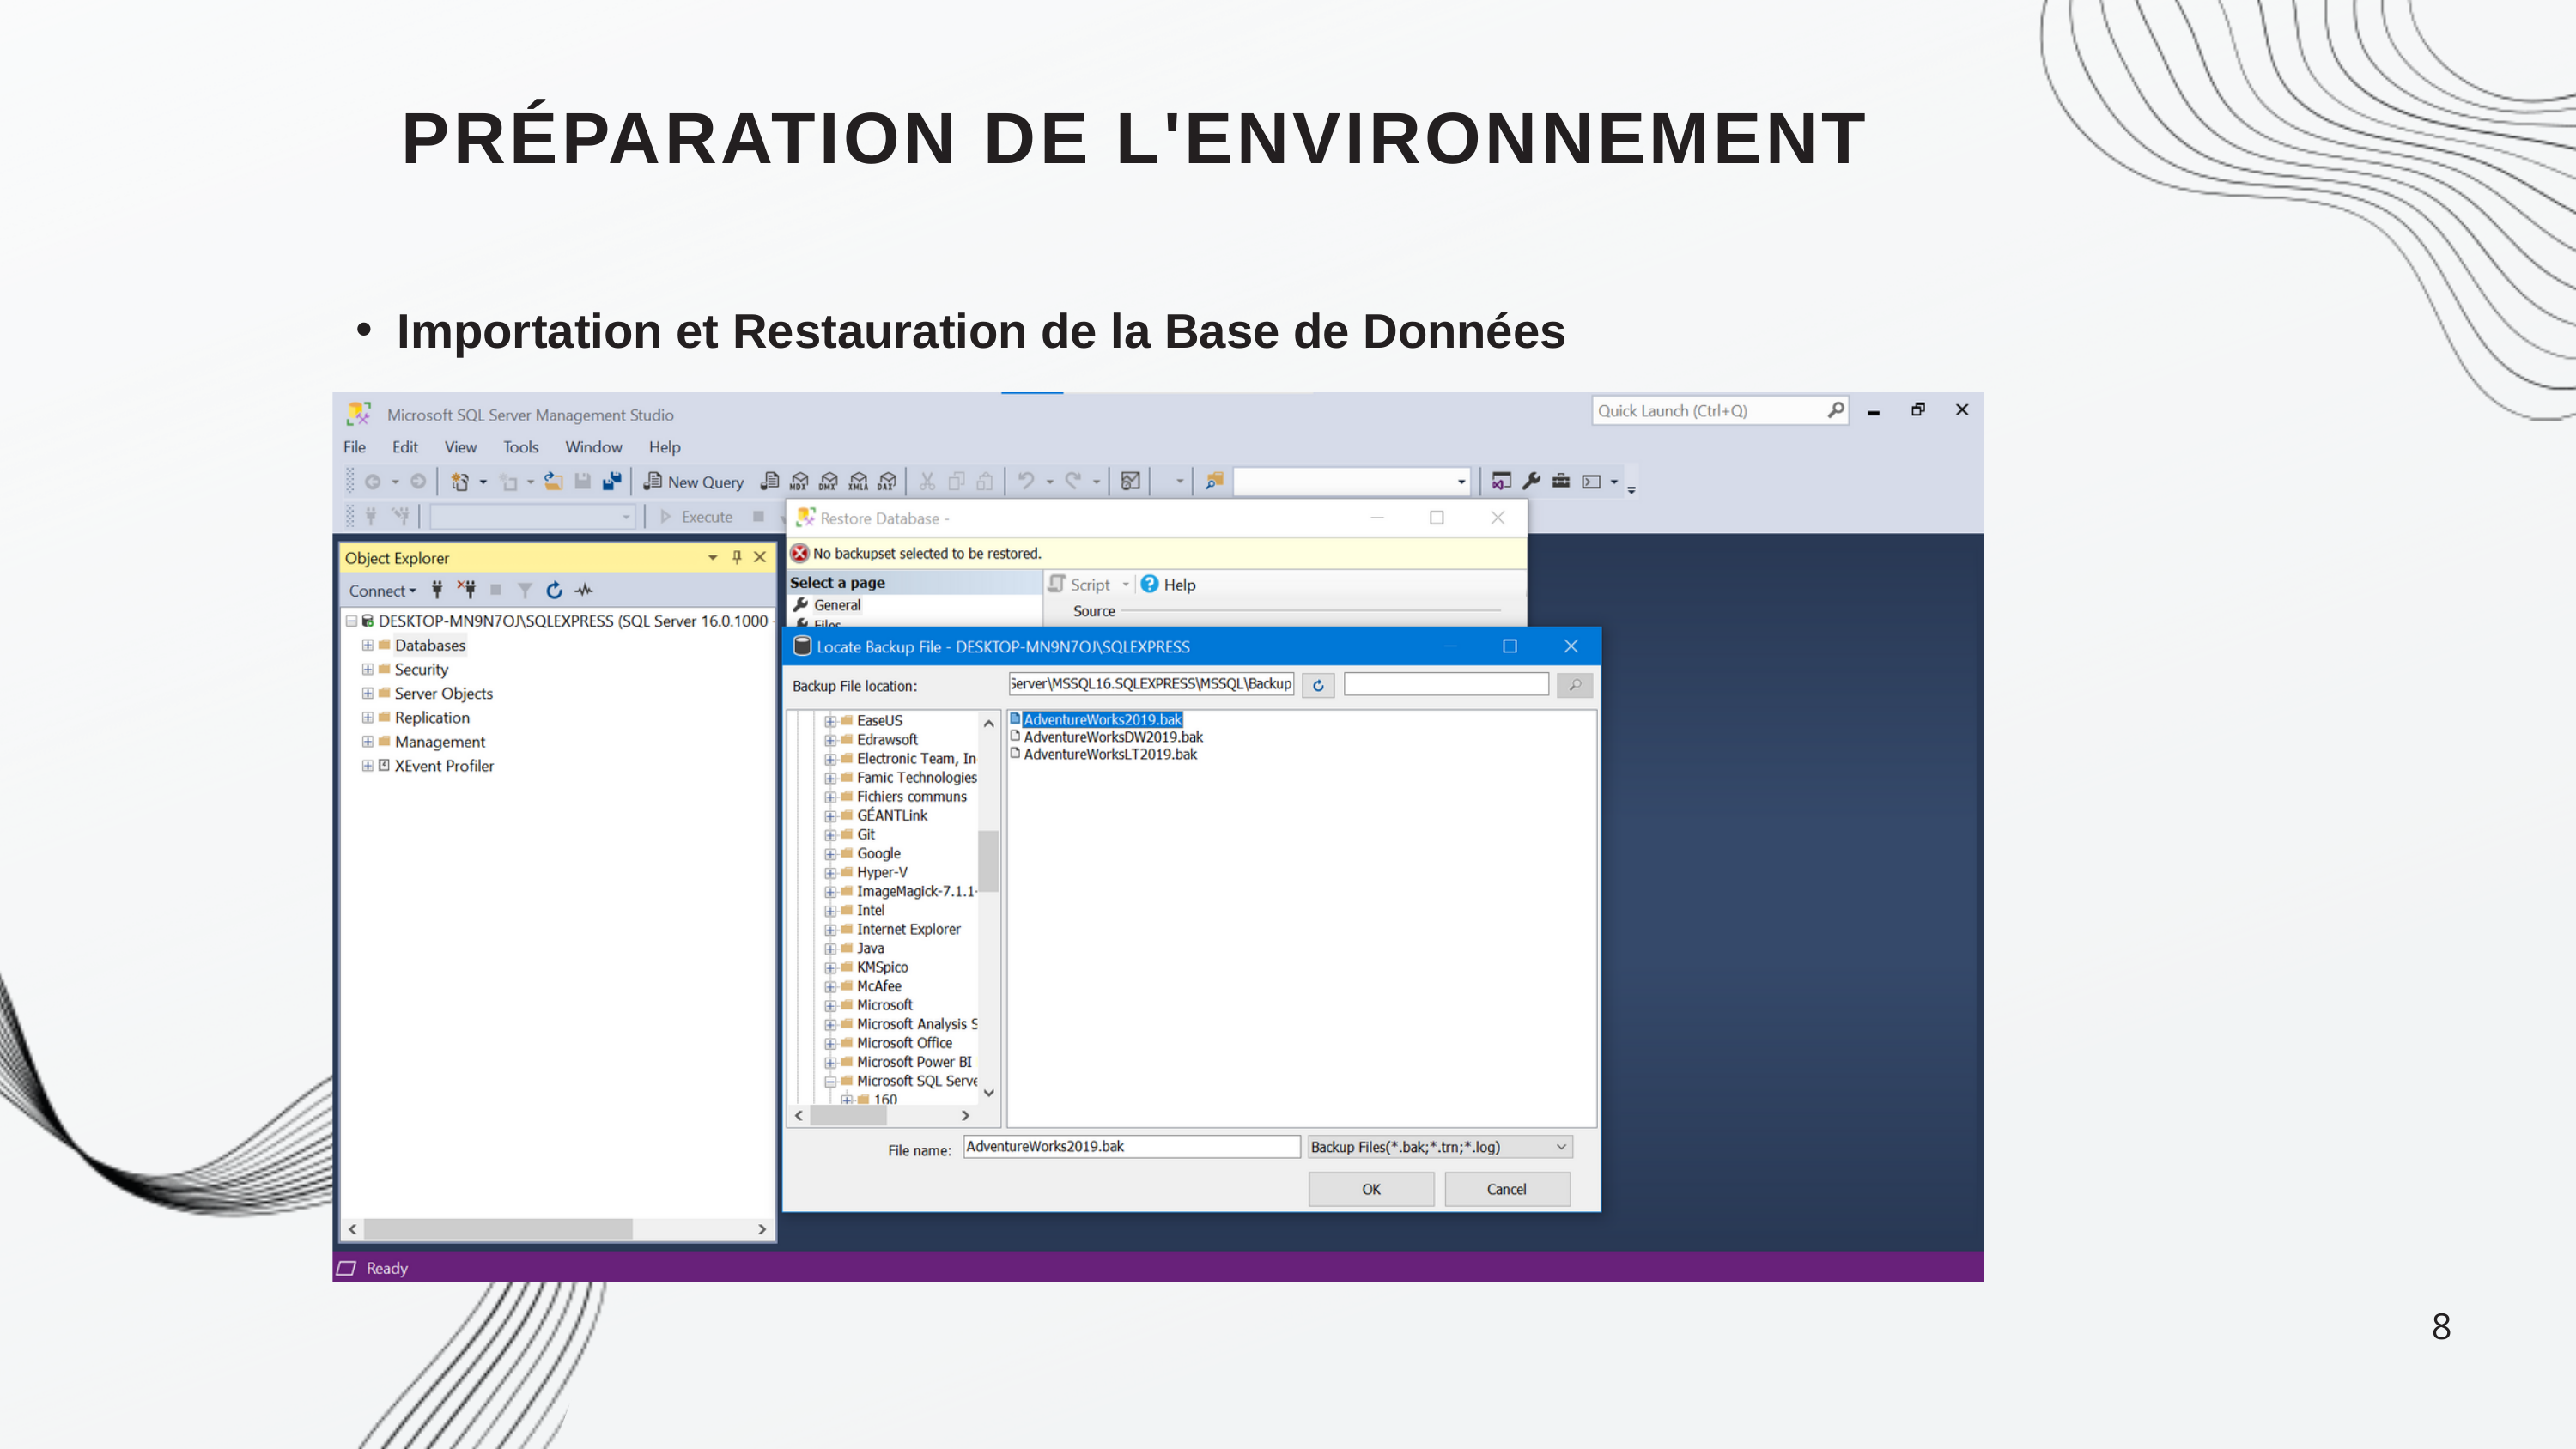

PRÉPARATION DE L'ENVIRONNEMENT
Importation et Restauration de la Base de Données

8